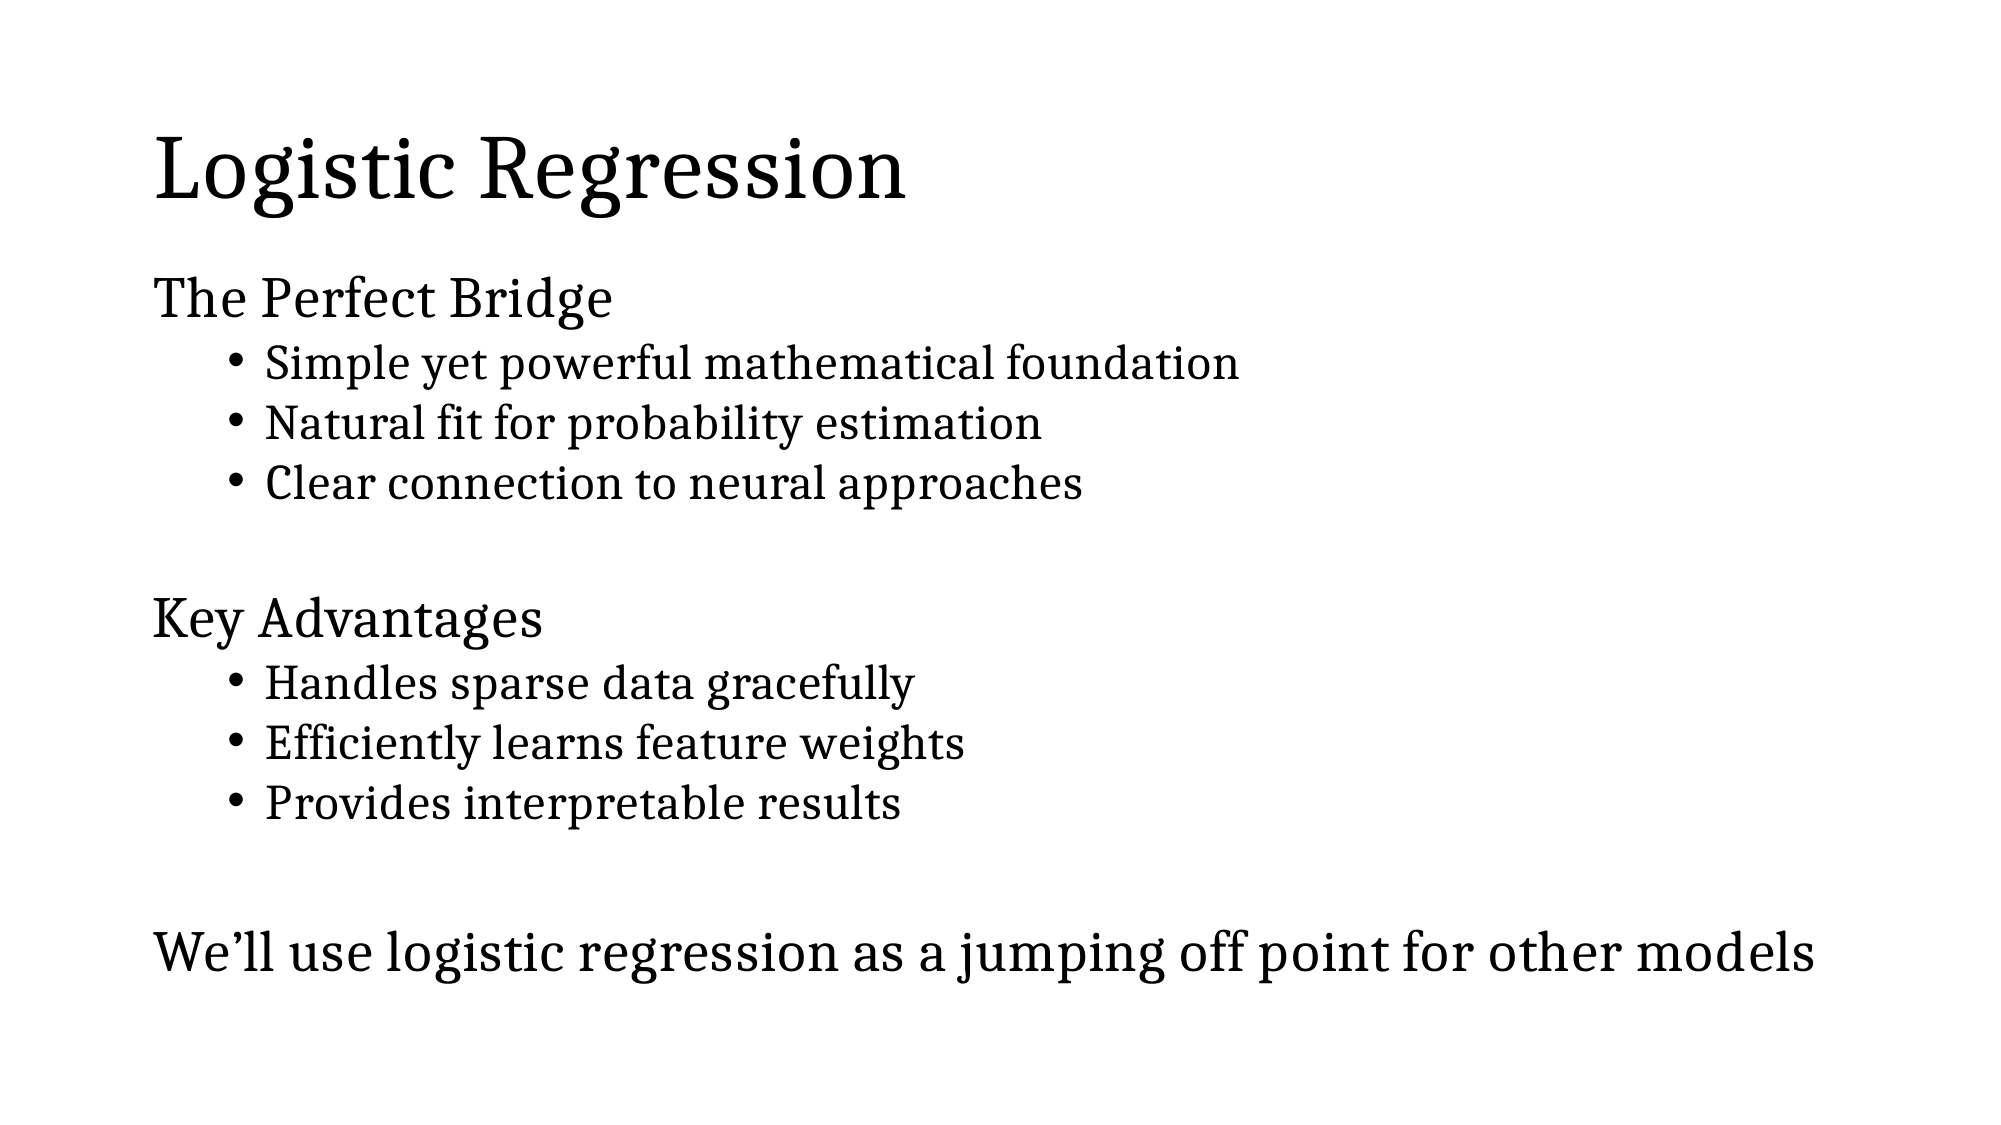

# Logistic Regression
The Perfect Bridge
Simple yet powerful mathematical foundation
Natural fit for probability estimation
Clear connection to neural approaches

Key Advantages
Handles sparse data gracefully
Efficiently learns feature weights
Provides interpretable results

We’ll use logistic regression as a jumping off point for other models